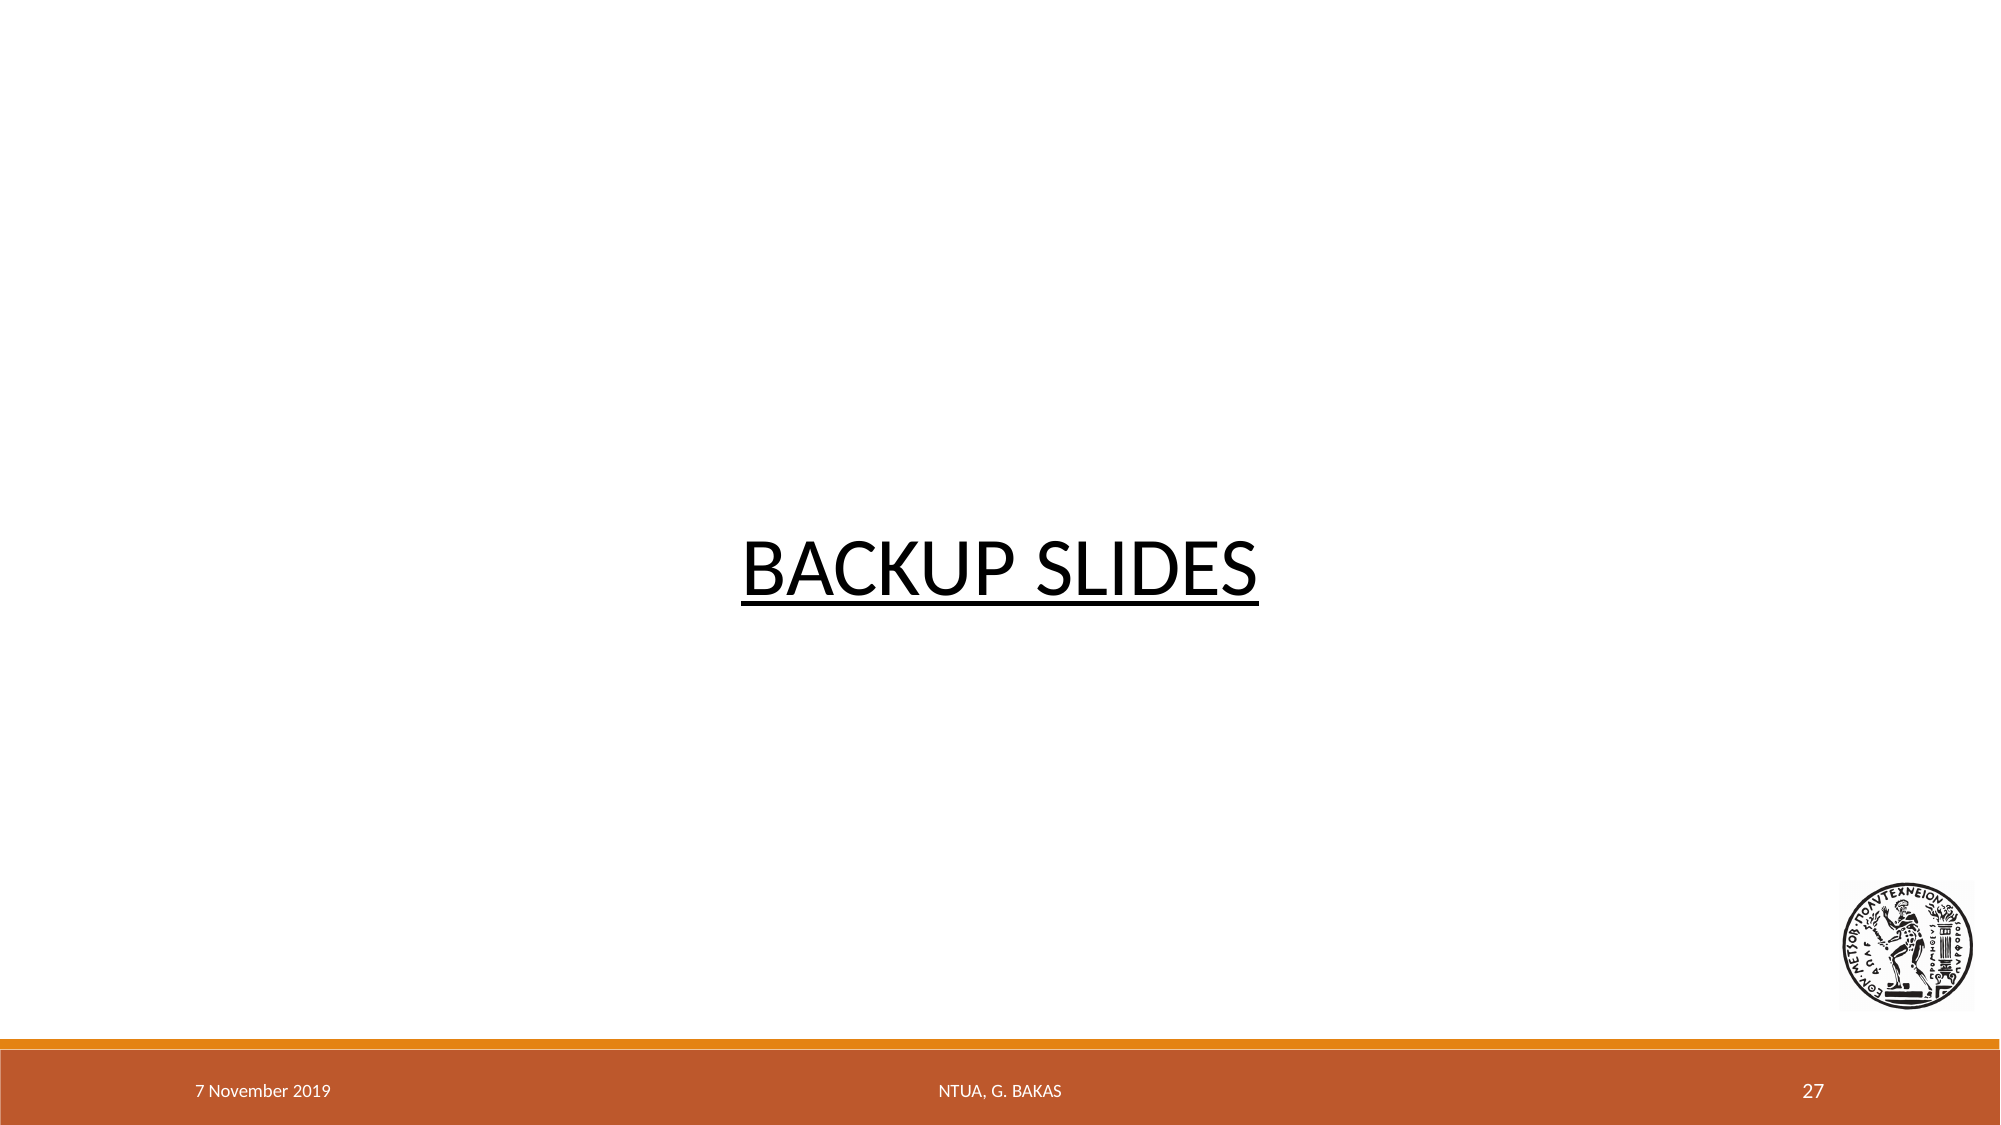

BACKUP SLIDES
7 November 2019
NTUA, G. Bakas
27